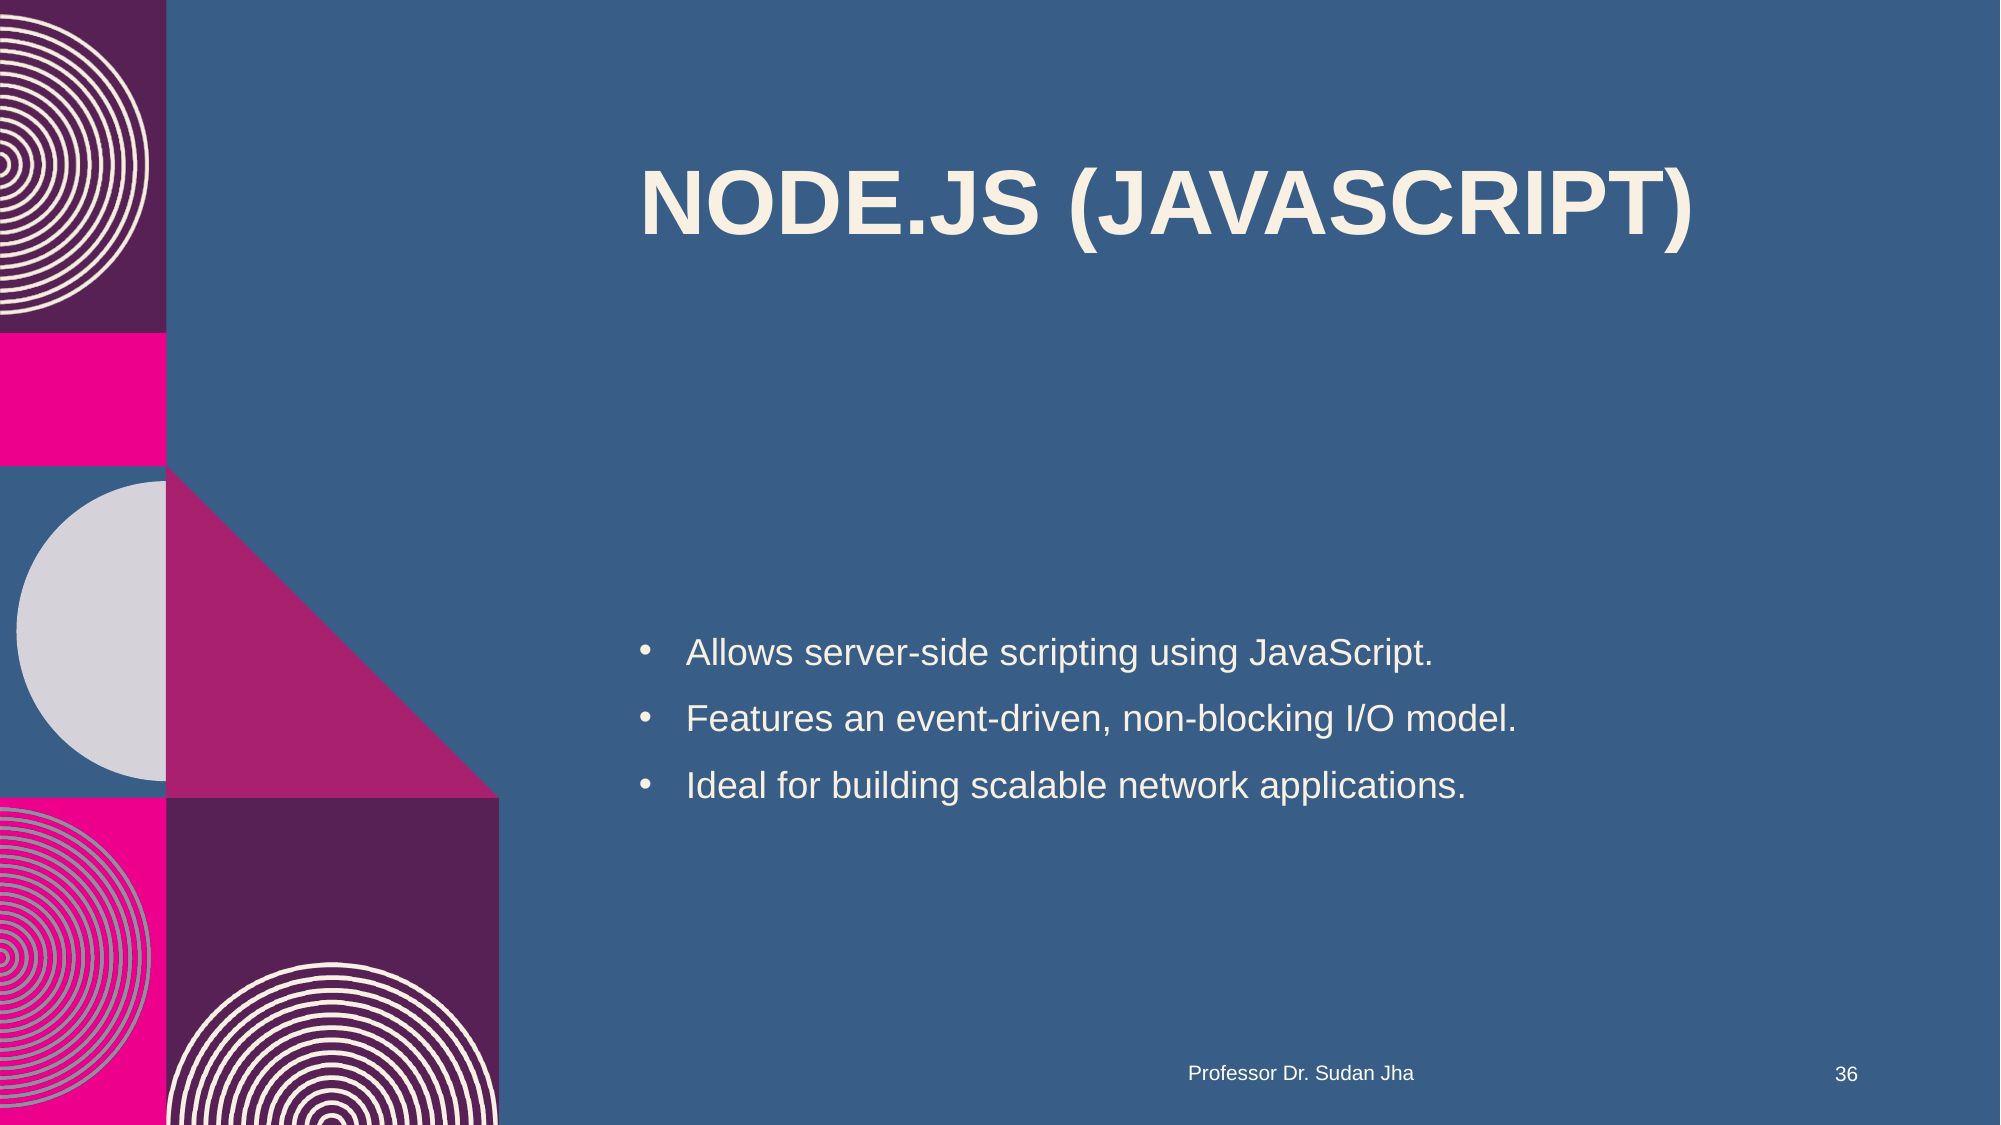

# Node.js (JavaScript)
Allows server-side scripting using JavaScript.
Features an event-driven, non-blocking I/O model.
Ideal for building scalable network applications.
Professor Dr. Sudan Jha
36